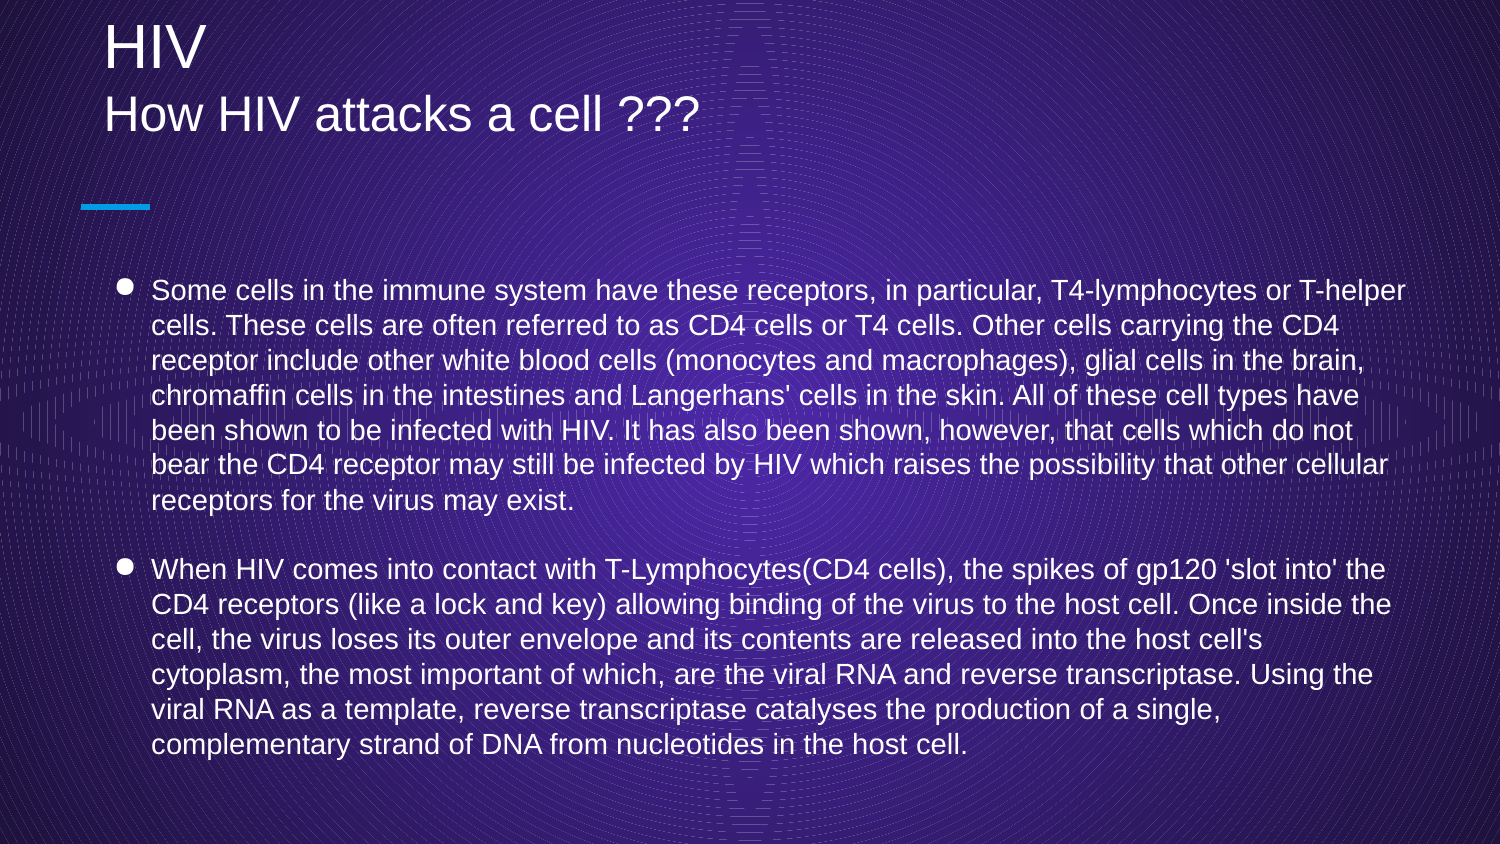

# `
HIV
How HIV attacks a cell ???

Some cells in the immune system have these receptors, in particular, T4-lymphocytes or T-helper cells. These cells are often referred to as CD4 cells or T4 cells. Other cells carrying the CD4 receptor include other white blood cells (monocytes and macrophages), glial cells in the brain, chromaffin cells in the intestines and Langerhans' cells in the skin. All of these cell types have been shown to be infected with HIV. It has also been shown, however, that cells which do not bear the CD4 receptor may still be infected by HIV which raises the possibility that other cellular receptors for the virus may exist.
When HIV comes into contact with T-Lymphocytes(CD4 cells), the spikes of gp120 'slot into' the CD4 receptors (like a lock and key) allowing binding of the virus to the host cell. Once inside the cell, the virus loses its outer envelope and its contents are released into the host cell's cytoplasm, the most important of which, are the viral RNA and reverse transcriptase. Using the viral RNA as a template, reverse transcriptase catalyses the production of a single, complementary strand of DNA from nucleotides in the host cell.